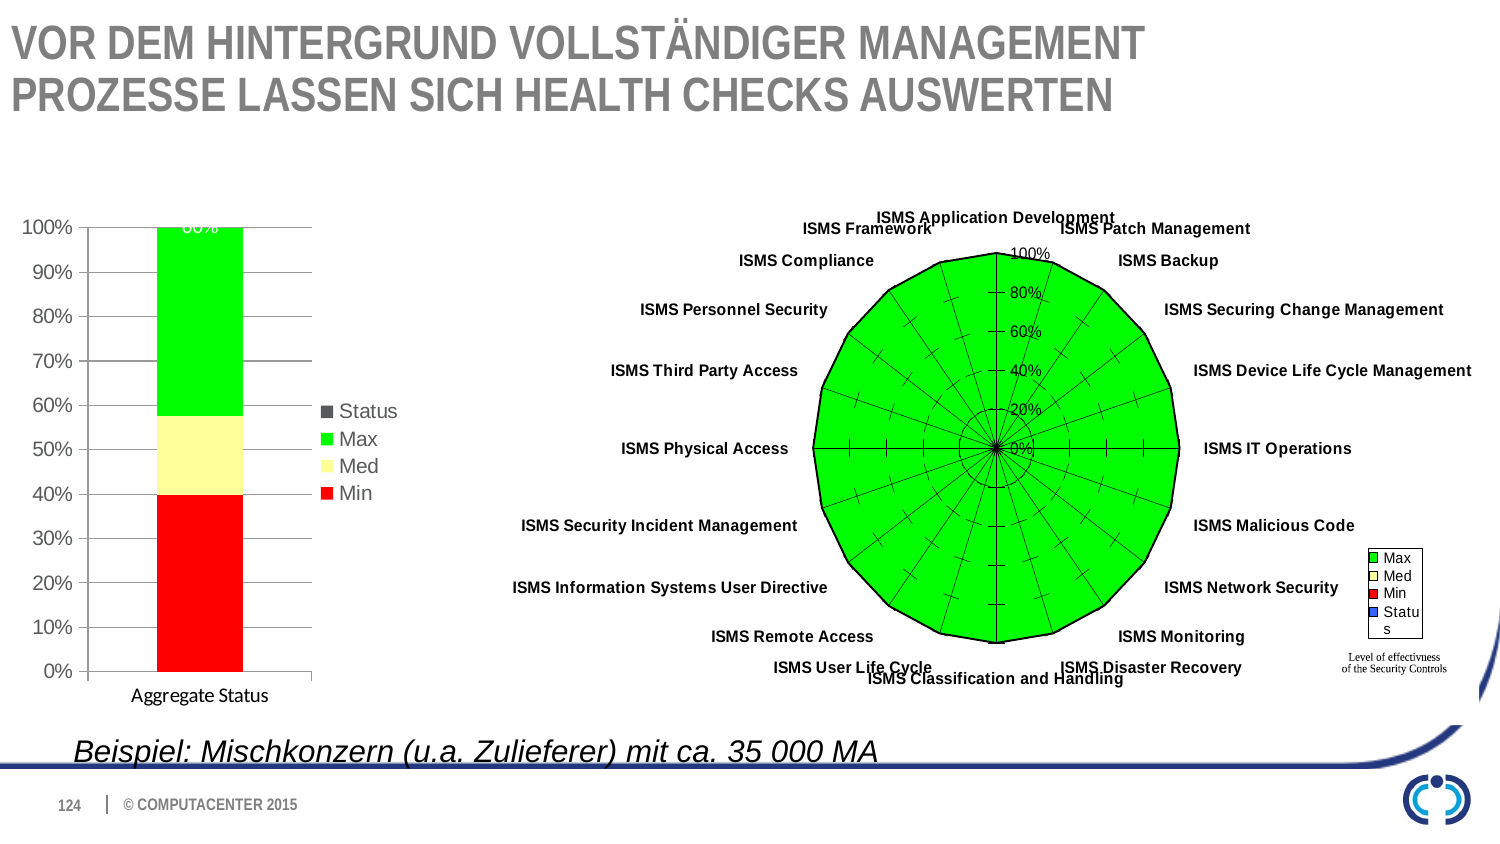

# Vor dem Hintergrund vollständiger Management Prozesse lassen sich Health Checks auswerten

### Chart

| Category | Min | Med | Max | Status |
|---|---|---|---|---|
| Aggregate Status | 0.39825000000000027 | 0.1770000000000002 | 0.42474999999999996 | 0.6018103609069034 |

### Chart

| Category | Max | Med | Min | Status |
|---|---|---|---|---|
| ISMS Application Development | 1.0 | 0.6500000000000004 | 0.45 | 0.6341463414634146 |
| ISMS Patch Management | 1.0 | 0.6174999999999999 | 0.4275000000000002 | 0.3333333333333333 |
| ISMS Backup | 1.0 | 0.455 | 0.31500000000000017 | 0.5 |
| ISMS Securing Change Management | 1.0 | 0.4875000000000002 | 0.33750000000000024 | 0.7500000000000003 |
| ISMS Device Life Cycle Management | 1.0 | 0.6174999999999999 | 0.4275000000000002 | 0.5 |
| ISMS IT Operations | 1.0 | 0.52 | 0.3600000000000002 | 0.5952380952380952 |
| ISMS Malicious Code | 1.0 | 0.6174999999999999 | 0.4275000000000002 | 0.4 |
| ISMS Network Security | 1.0 | 0.6500000000000004 | 0.45 | 0.6888888888888892 |
| ISMS Monitoring | 1.0 | 0.6500000000000004 | 0.45 | 0.8750000000000003 |
| ISMS Disaster Recovery | 1.0 | 0.3900000000000002 | 0.27 | 0.9 |
| ISMS Classification and Handling | 1.0 | 0.6500000000000004 | 0.45 | 0.3793103448275864 |
| ISMS User Life Cycle | 1.0 | 0.6500000000000004 | 0.45 | 0.6666666666666666 |
| ISMS Remote Access | 1.0 | 0.52 | 0.3600000000000002 | 0.6666666666666666 |
| ISMS Information Systems User Directive | 1.0 | 0.5850000000000001 | 0.4050000000000001 | 0.8214285714285718 |
| ISMS Security Incident Management | 1.0 | 0.455 | 0.31500000000000017 | 0.4 |
| ISMS Physical Access | 1.0 | 0.6500000000000004 | 0.45 | 0.37500000000000017 |
| ISMS Third Party Access | 1.0 | 0.6500000000000004 | 0.45 | 0.5 |
| ISMS Personnel Security | 1.0 | 0.3900000000000002 | 0.27 | 0.8333333333333337 |
| ISMS Compliance | 1.0 | 0.6500000000000004 | 0.45 | 0.6153846153846156 |
| ISMS Framework | 1.0 | 0.6500000000000004 | 0.45 | 1.0 |
Beispiel: Mischkonzern (u.a. Zulieferer) mit ca. 35 000 MA
124